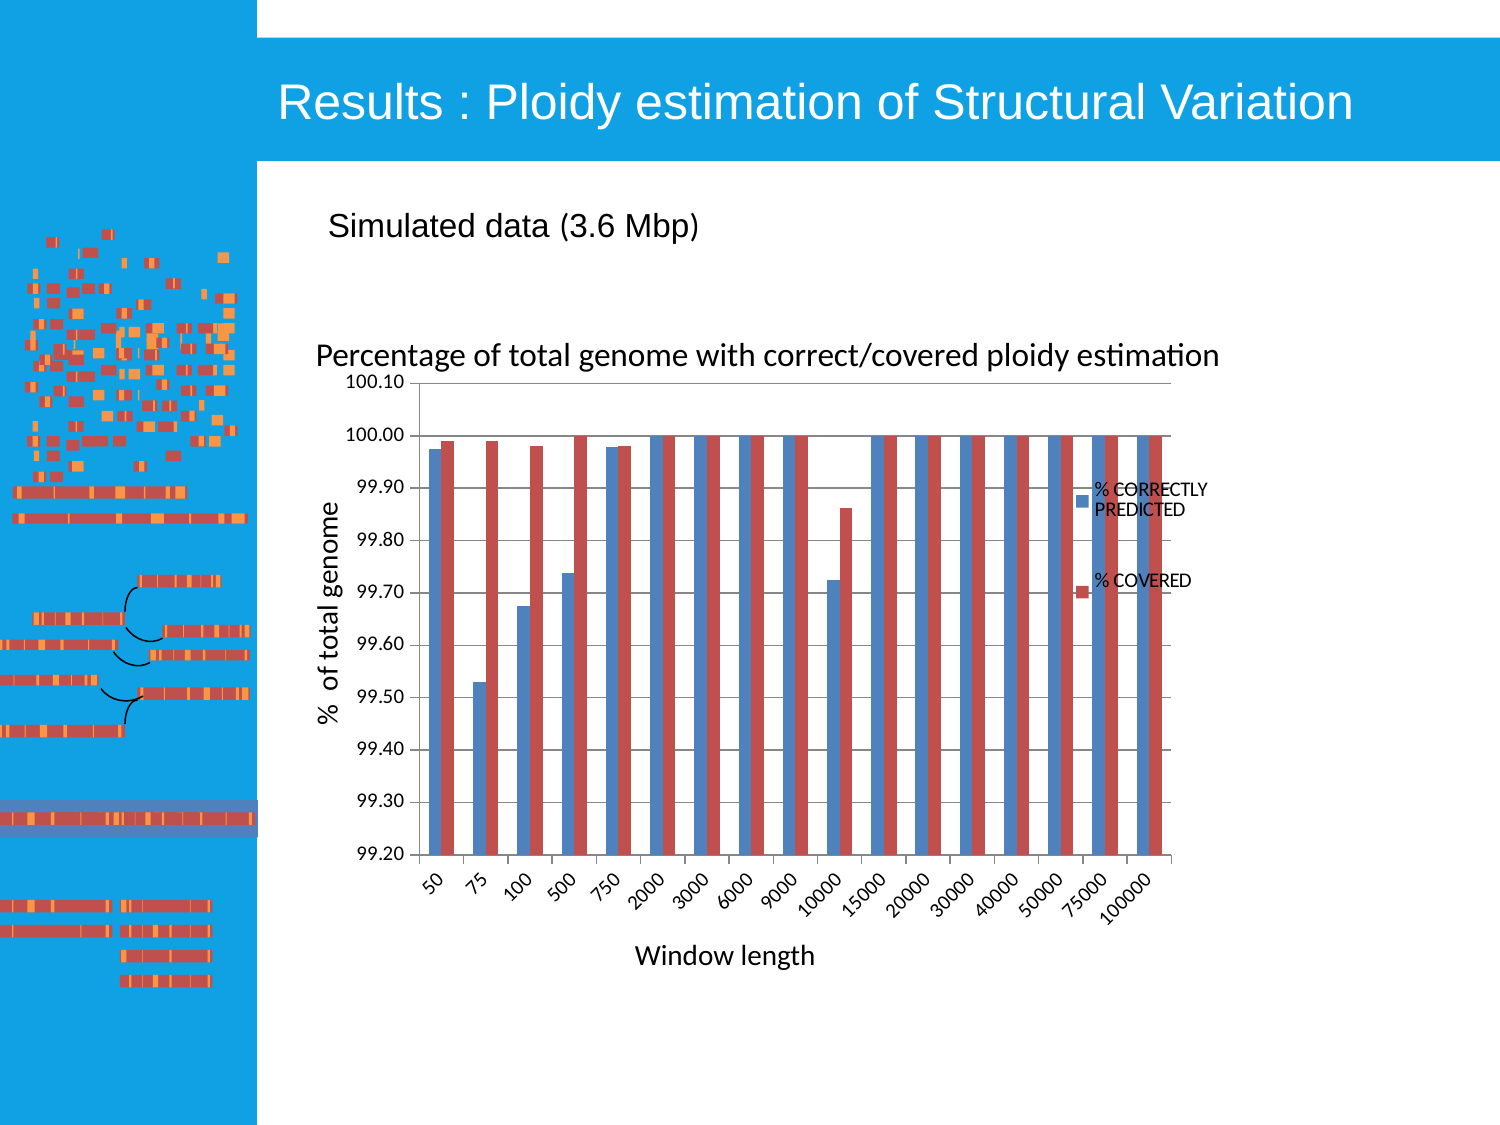

Results : Ploidy estimation of Structural Variation

Simulated data (3.6 Mbp)

Percentage of total genome with correct/covered ploidy estimation

### Chart

| Category |  |  |
|---|---|---|
| 50 | 99.97525907868105 | 99.99000000000002 |
| 75 | 99.53063723266746 | 99.99000000000002 |
| 100 | 99.67424453596753 | 99.98 |
| 500 | 99.73884583052188 | 100.0 |
| 750 | 99.97938256556755 | 99.98 |
| 2000 | 100.0 | 100.0 |
| 3000 | 100.0 | 100.0 |
| 6000 | 100.0 | 100.0 |
| 9000 | 100.0 | 100.0 |
| 10000 | 99.72510087423416 | 99.8625504371171 |
| 15000 | 100.0 | 100.0 |
| 20000 | 100.0 | 100.0 |
| 30000 | 100.0 | 100.0 |
| 40000 | 100.0 | 100.0 |
| 50000 | 100.0 | 100.0 |
| 75000 | 100.0 | 100.0 |
| 100000 | 100.0 | 100.0 |
%  of total genome
Window length
Name
Function